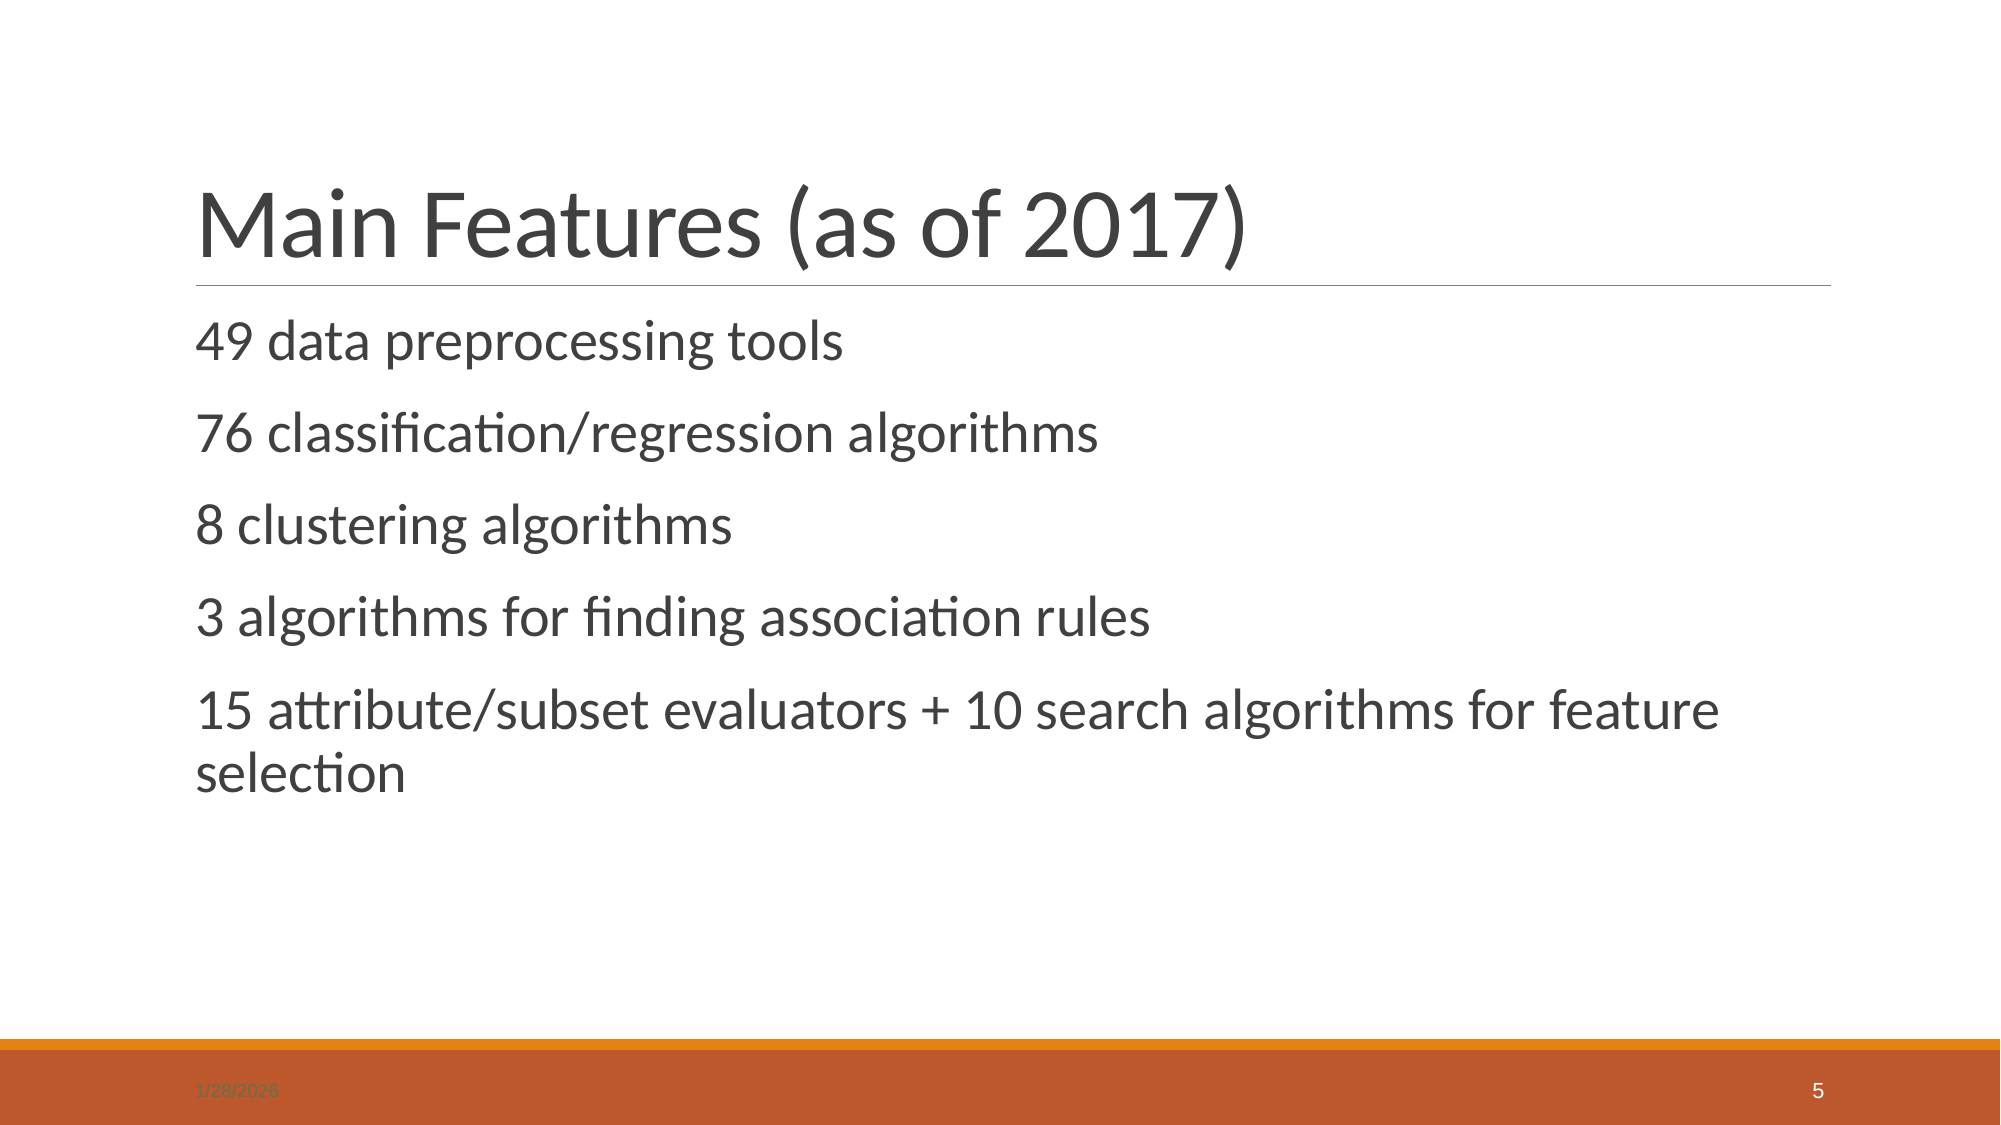

# Main Features (as of 2017)
49 data preprocessing tools
76 classification/regression algorithms
8 clustering algorithms
3 algorithms for finding association rules
15 attribute/subset evaluators + 10 search algorithms for feature selection

1/28/2026
5